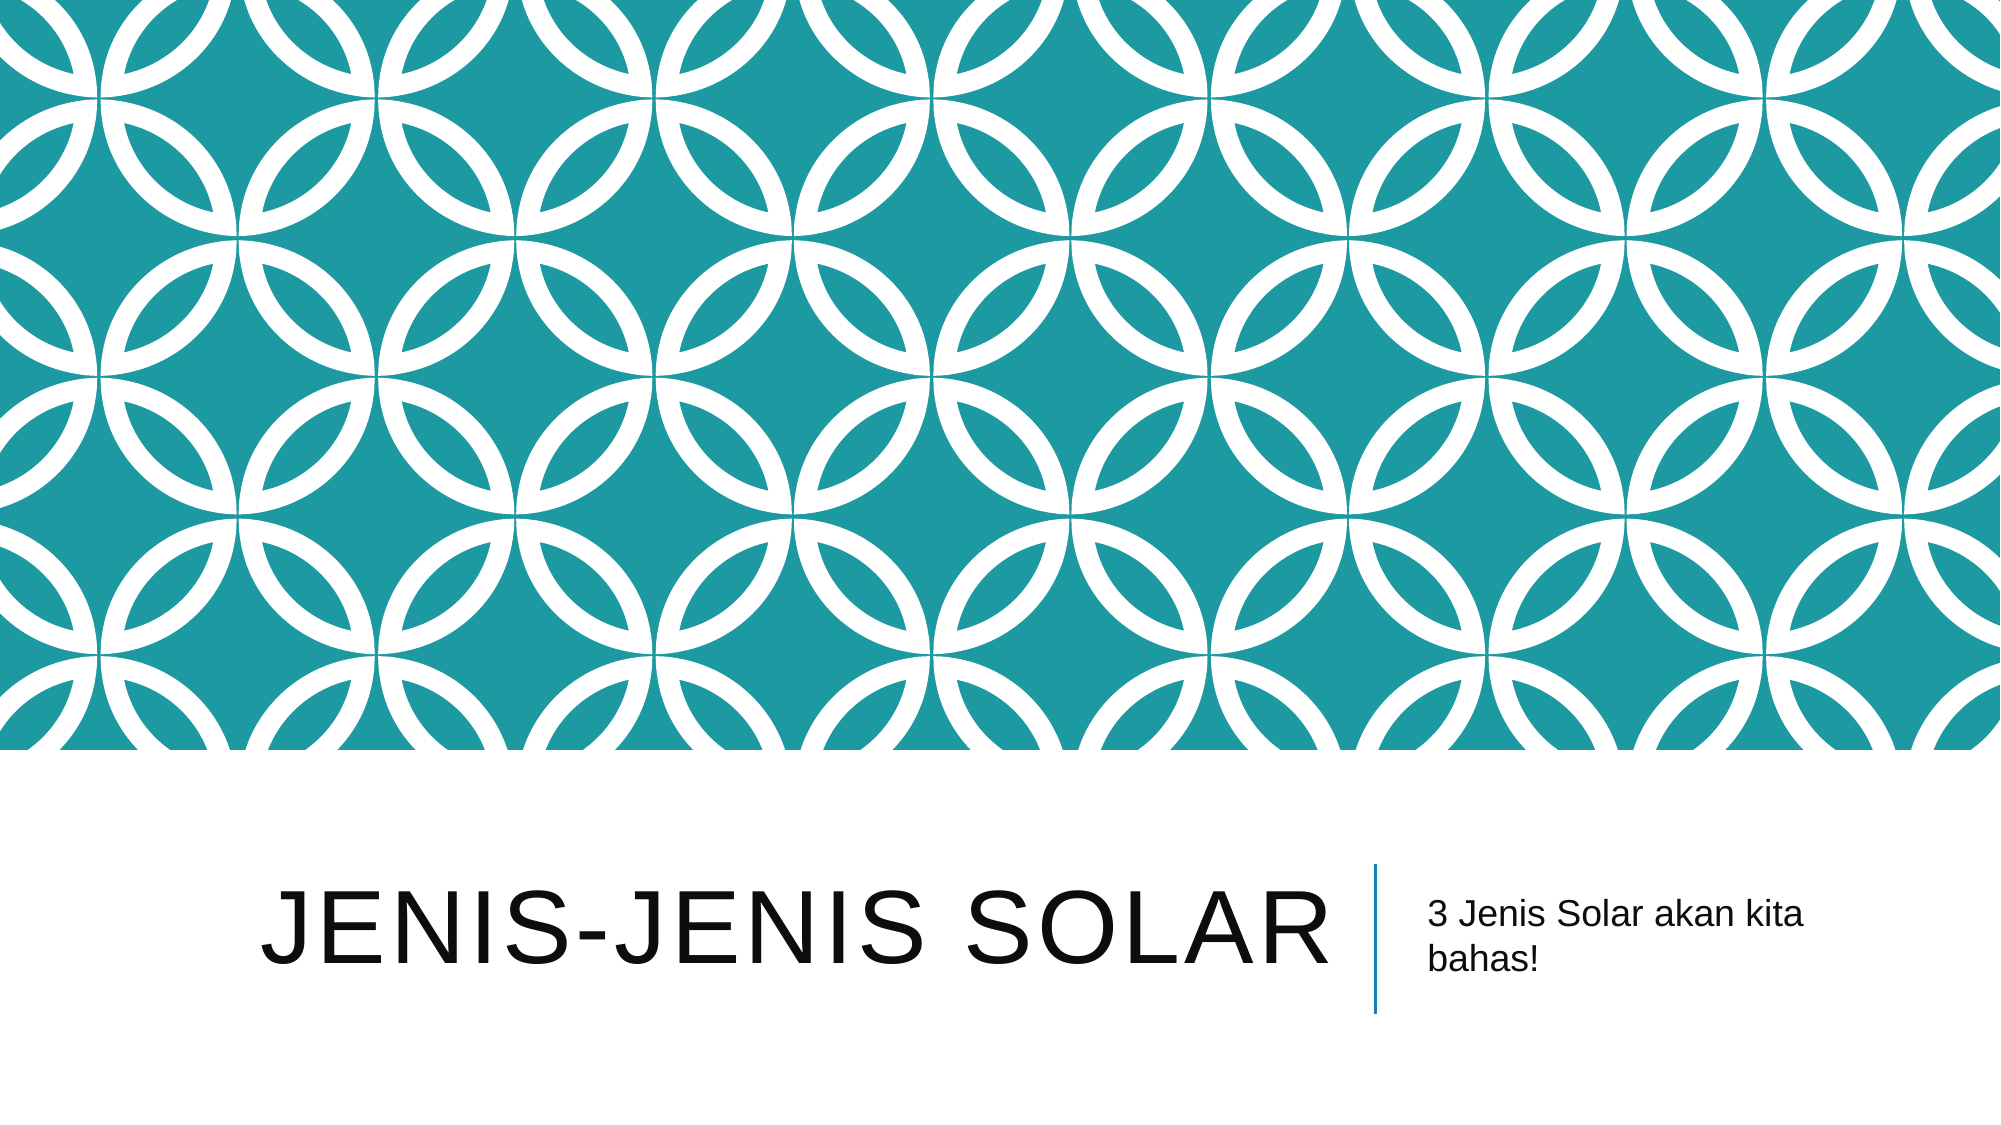

# JENIS-JENIS SOLAR
3 Jenis Solar akan kita bahas!